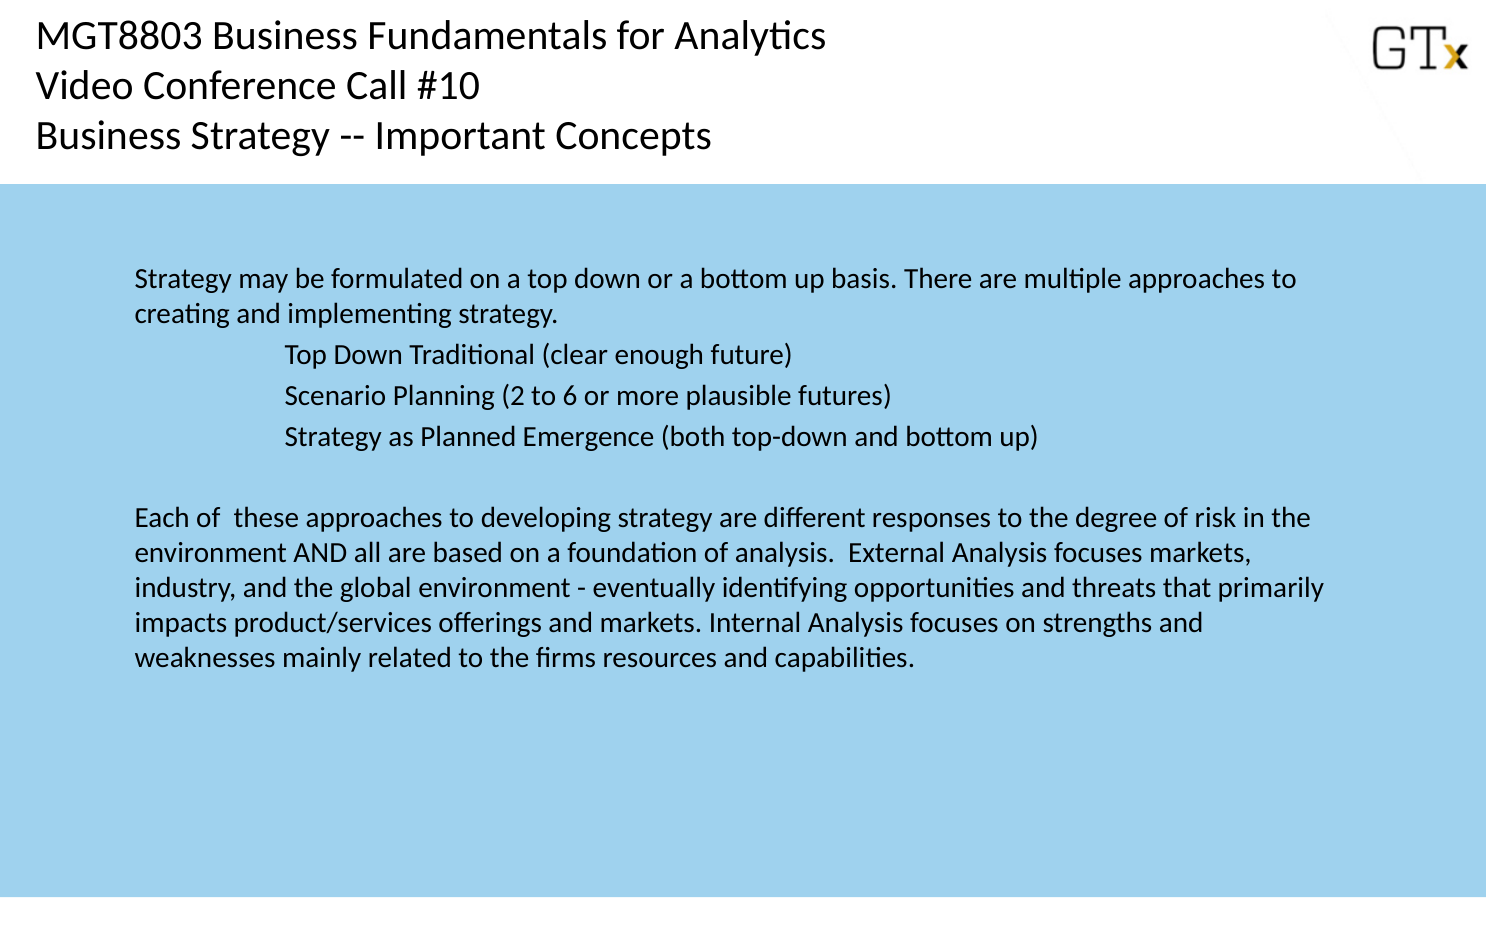

MGT8803 Business Fundamentals for Analytics
Video Conference Call #10
Business Strategy -- Important Concepts

Strategy may be formulated on a top down or a bottom up basis. There are multiple approaches to creating and implementing strategy.
	Top Down Traditional (clear enough future)
	Scenario Planning (2 to 6 or more plausible futures)
	Strategy as Planned Emergence (both top-down and bottom up)

Each of  these approaches to developing strategy are different responses to the degree of risk in the environment AND all are based on a foundation of analysis.  External Analysis focuses markets, industry, and the global environment - eventually identifying opportunities and threats that primarily impacts product/services offerings and markets. Internal Analysis focuses on strengths and weaknesses mainly related to the firms resources and capabilities.